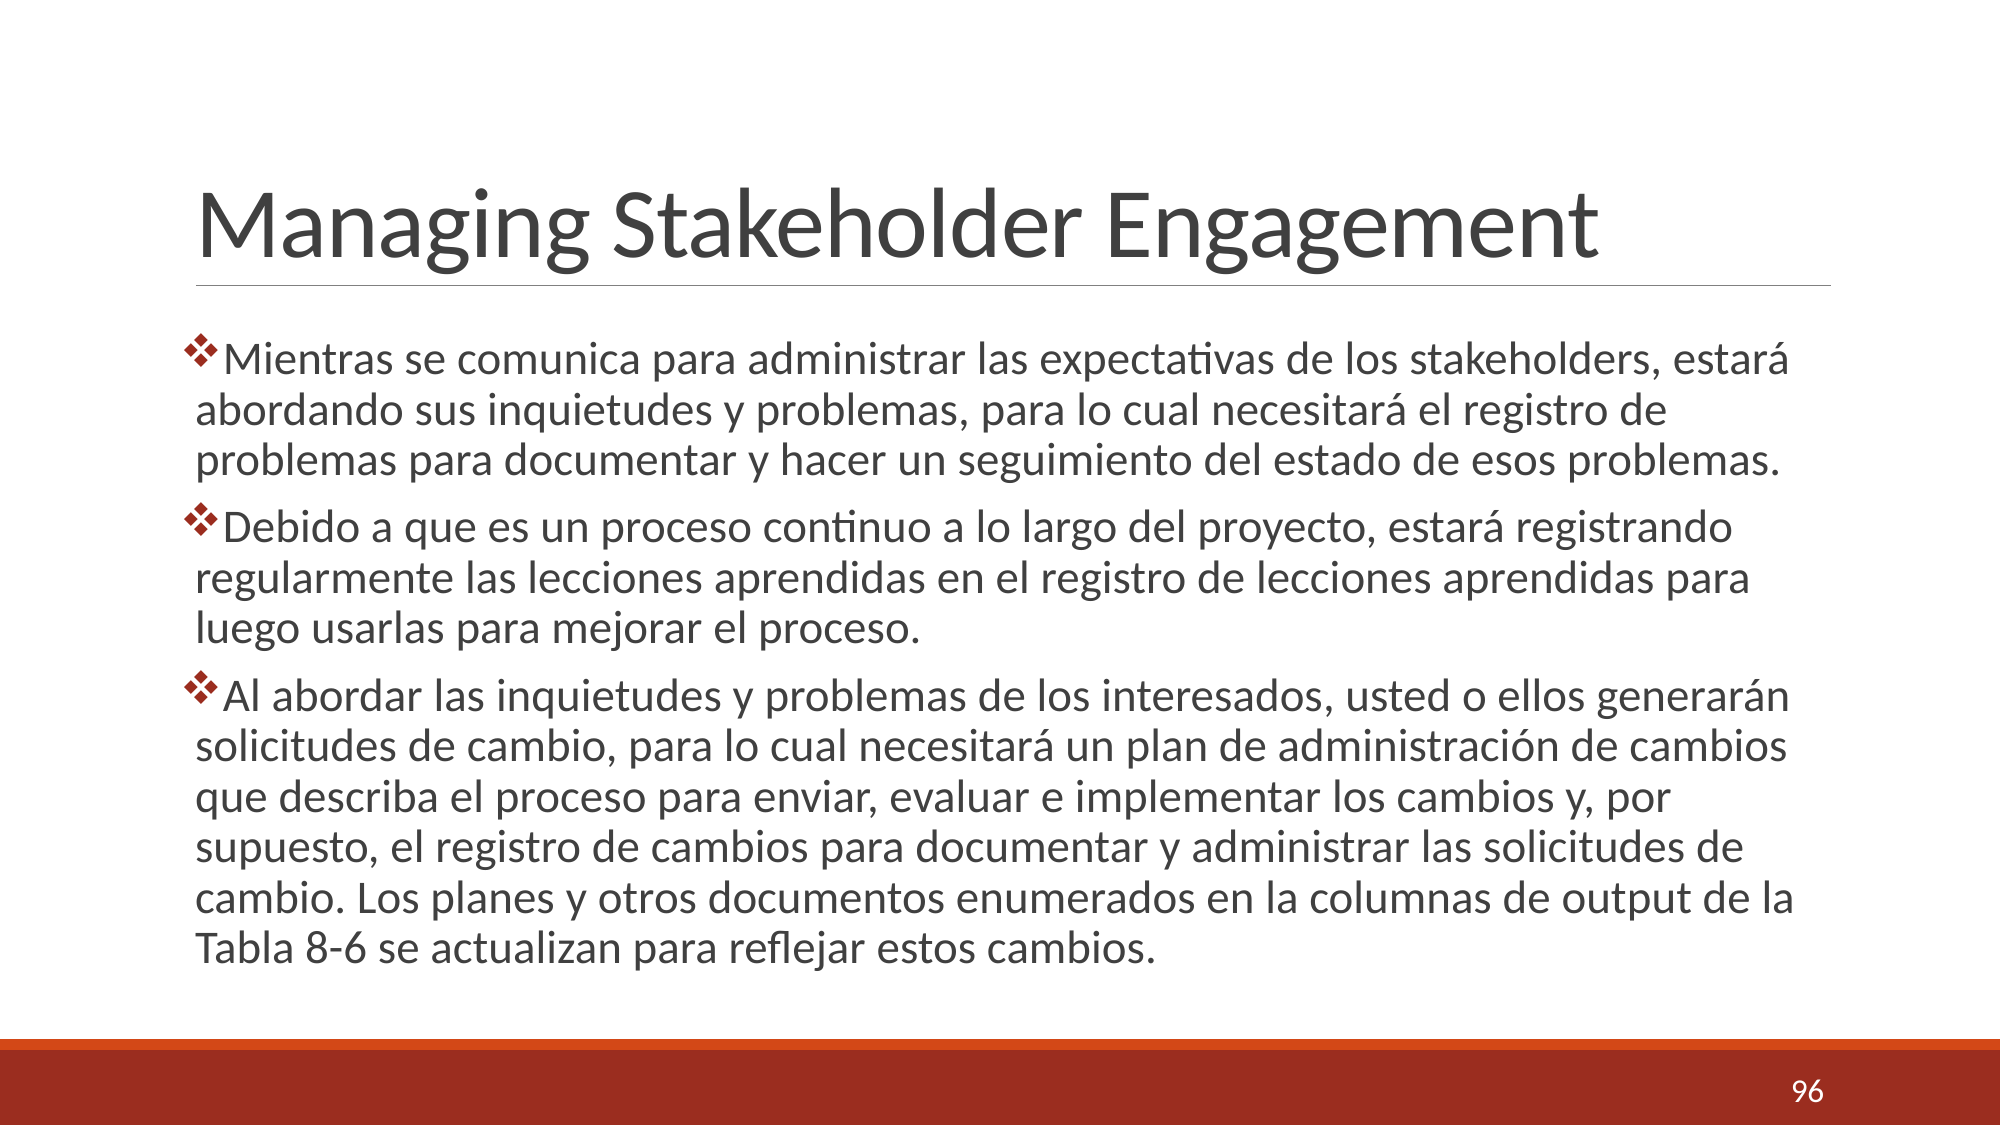

# Managing Stakeholder Engagement
Mientras se comunica para administrar las expectativas de los stakeholders, estará abordando sus inquietudes y problemas, para lo cual necesitará el registro de problemas para documentar y hacer un seguimiento del estado de esos problemas.
Debido a que es un proceso continuo a lo largo del proyecto, estará registrando regularmente las lecciones aprendidas en el registro de lecciones aprendidas para luego usarlas para mejorar el proceso.
Al abordar las inquietudes y problemas de los interesados, usted o ellos generarán solicitudes de cambio, para lo cual necesitará un plan de administración de cambios que describa el proceso para enviar, evaluar e implementar los cambios y, por supuesto, el registro de cambios para documentar y administrar las solicitudes de cambio. Los planes y otros documentos enumerados en la columnas de output de la Tabla 8-6 se actualizan para reflejar estos cambios.
96